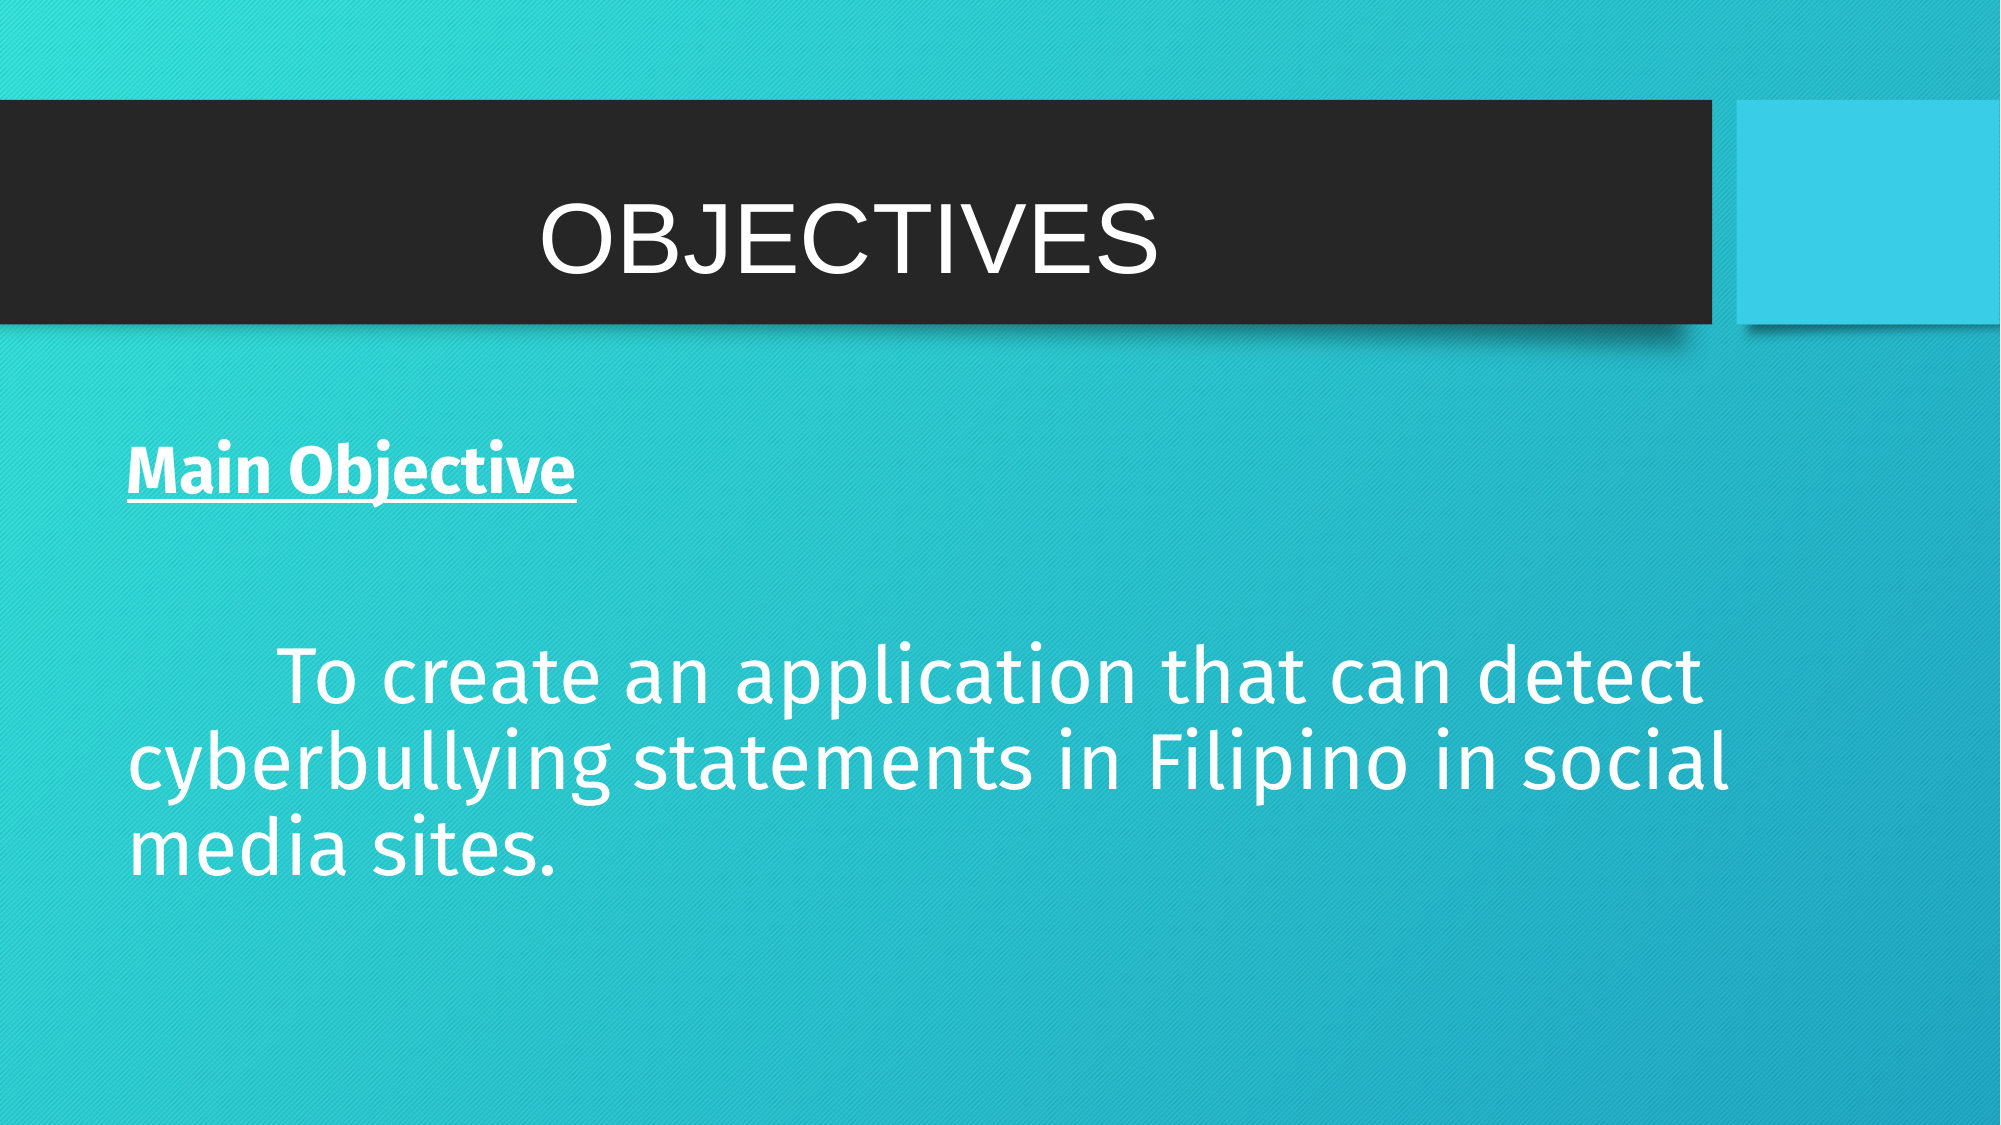

# OBJECTIVES
Main Objective

	To create an application that can detect cyberbullying statements in Filipino in social media sites.